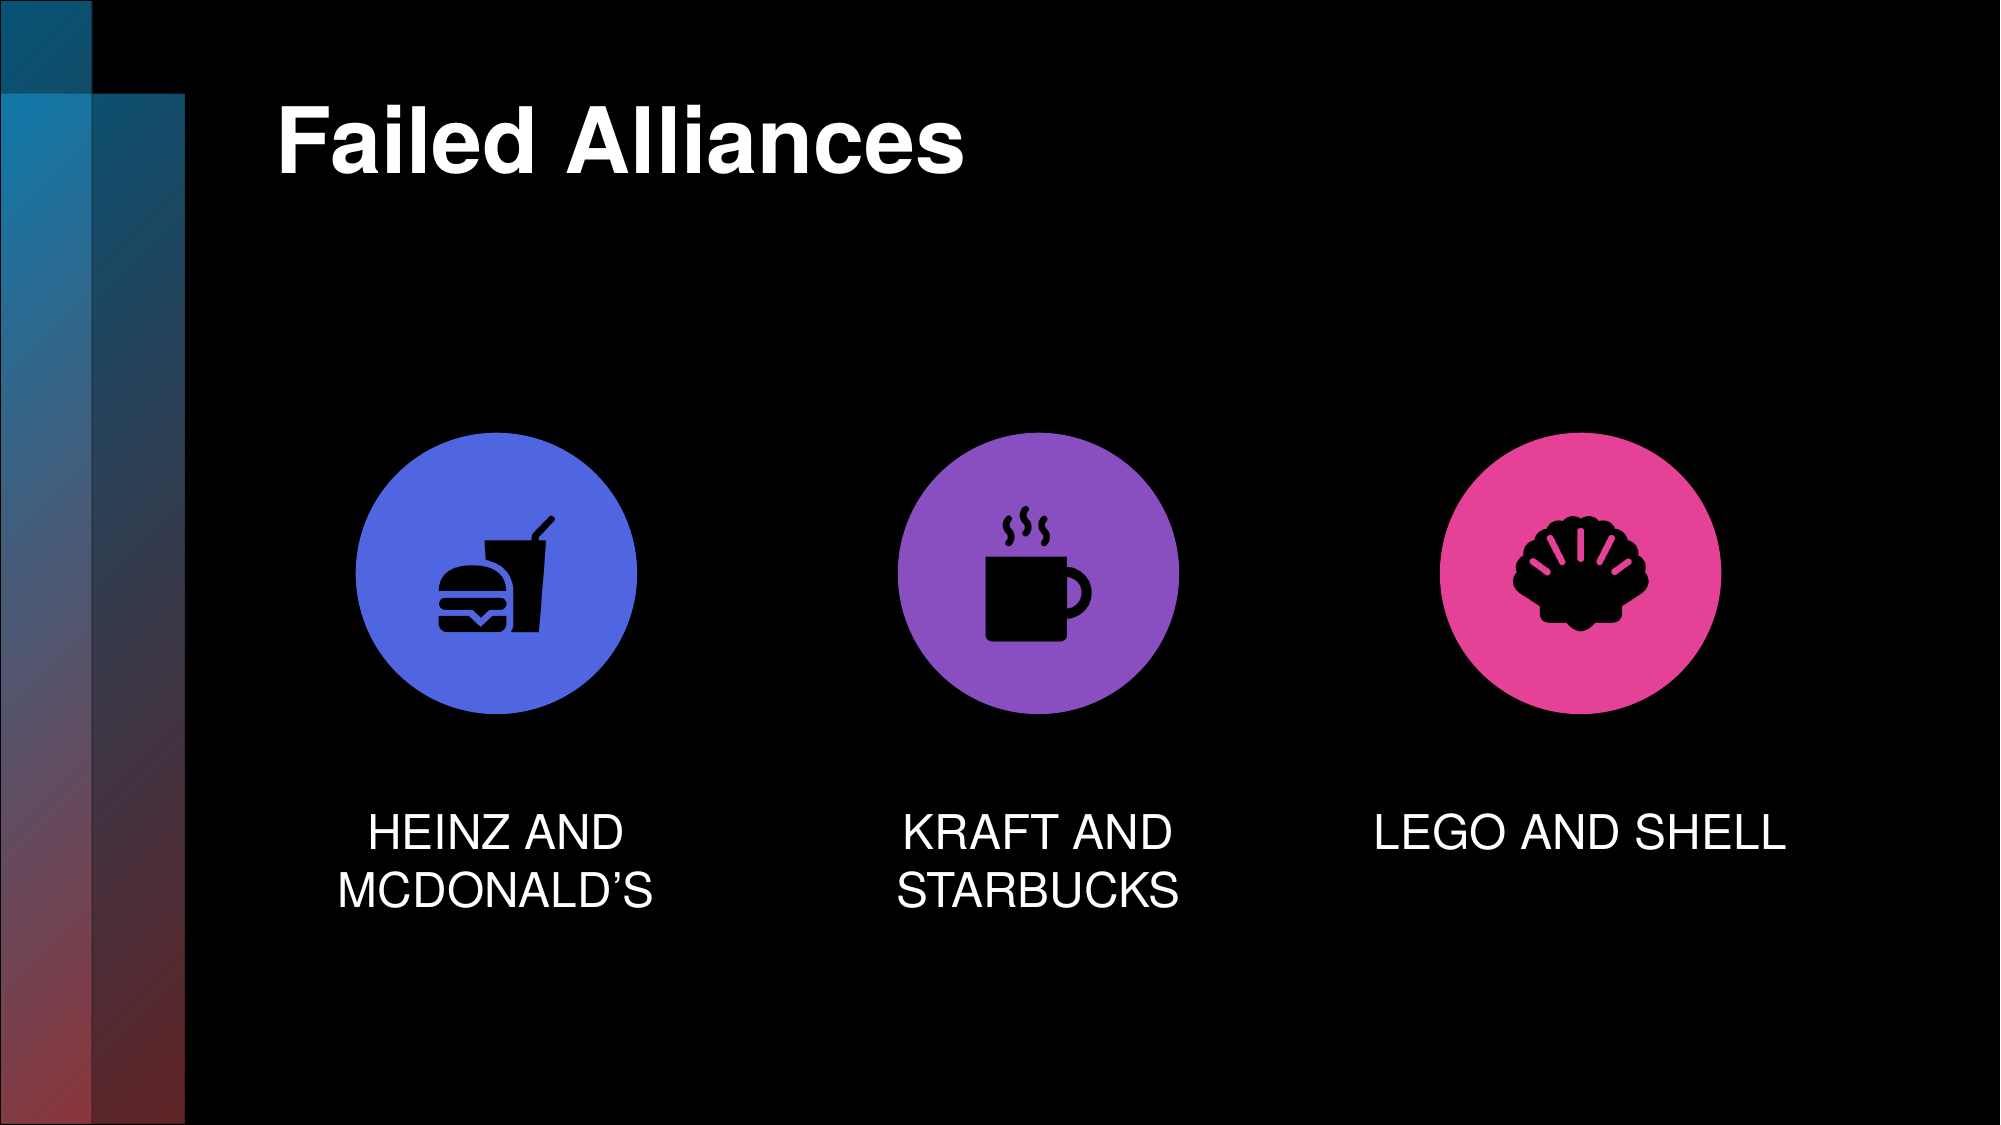

# Failed Alliances

Heinz and McDonald’s
Kraft and Starbucks
LEGO and Shell